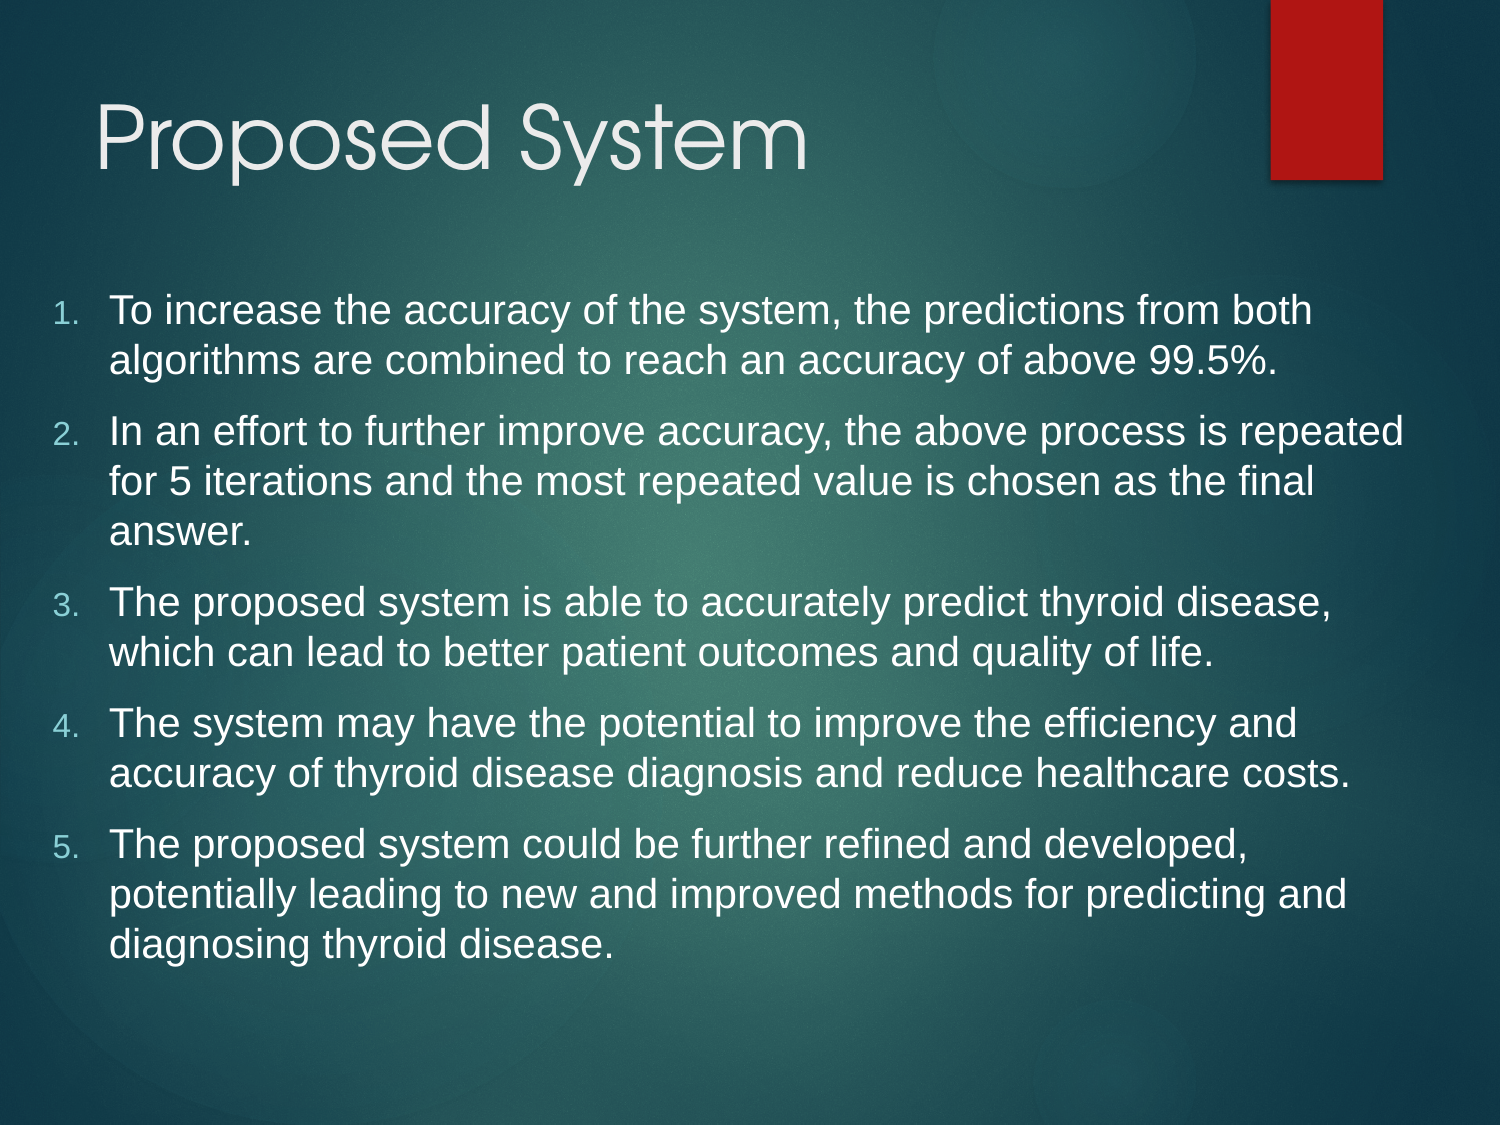

# Proposed System
To increase the accuracy of the system, the predictions from both algorithms are combined to reach an accuracy of above 99.5%.
In an effort to further improve accuracy, the above process is repeated for 5 iterations and the most repeated value is chosen as the final answer.
The proposed system is able to accurately predict thyroid disease, which can lead to better patient outcomes and quality of life.
The system may have the potential to improve the efficiency and accuracy of thyroid disease diagnosis and reduce healthcare costs.
The proposed system could be further refined and developed, potentially leading to new and improved methods for predicting and diagnosing thyroid disease.